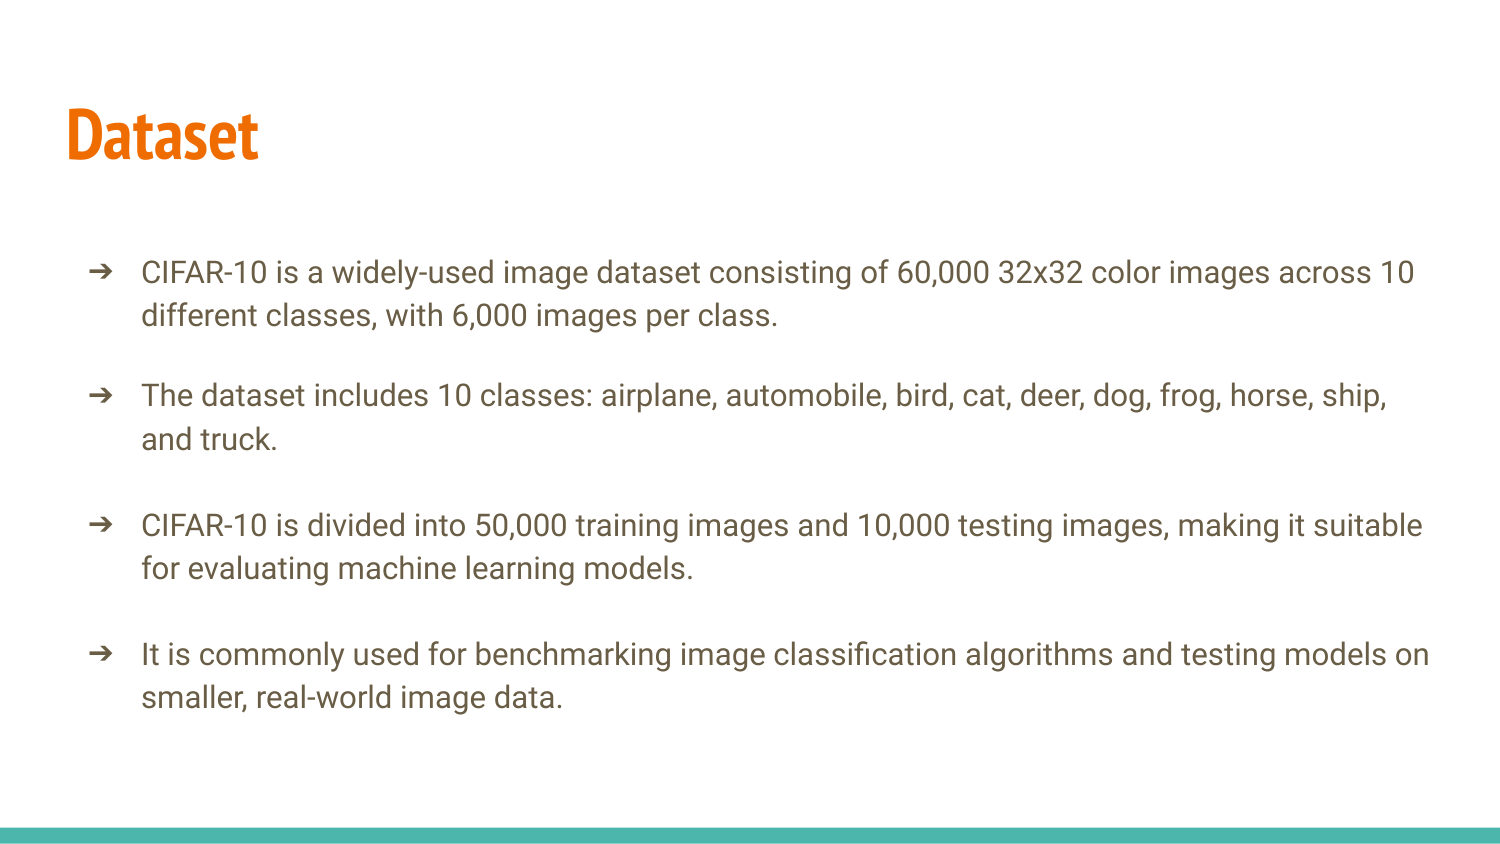

# Dataset
CIFAR-10 is a widely-used image dataset consisting of 60,000 32x32 color images across 10 different classes, with 6,000 images per class.
The dataset includes 10 classes: airplane, automobile, bird, cat, deer, dog, frog, horse, ship, and truck.
CIFAR-10 is divided into 50,000 training images and 10,000 testing images, making it suitable for evaluating machine learning models.
It is commonly used for benchmarking image classification algorithms and testing models on smaller, real-world image data.